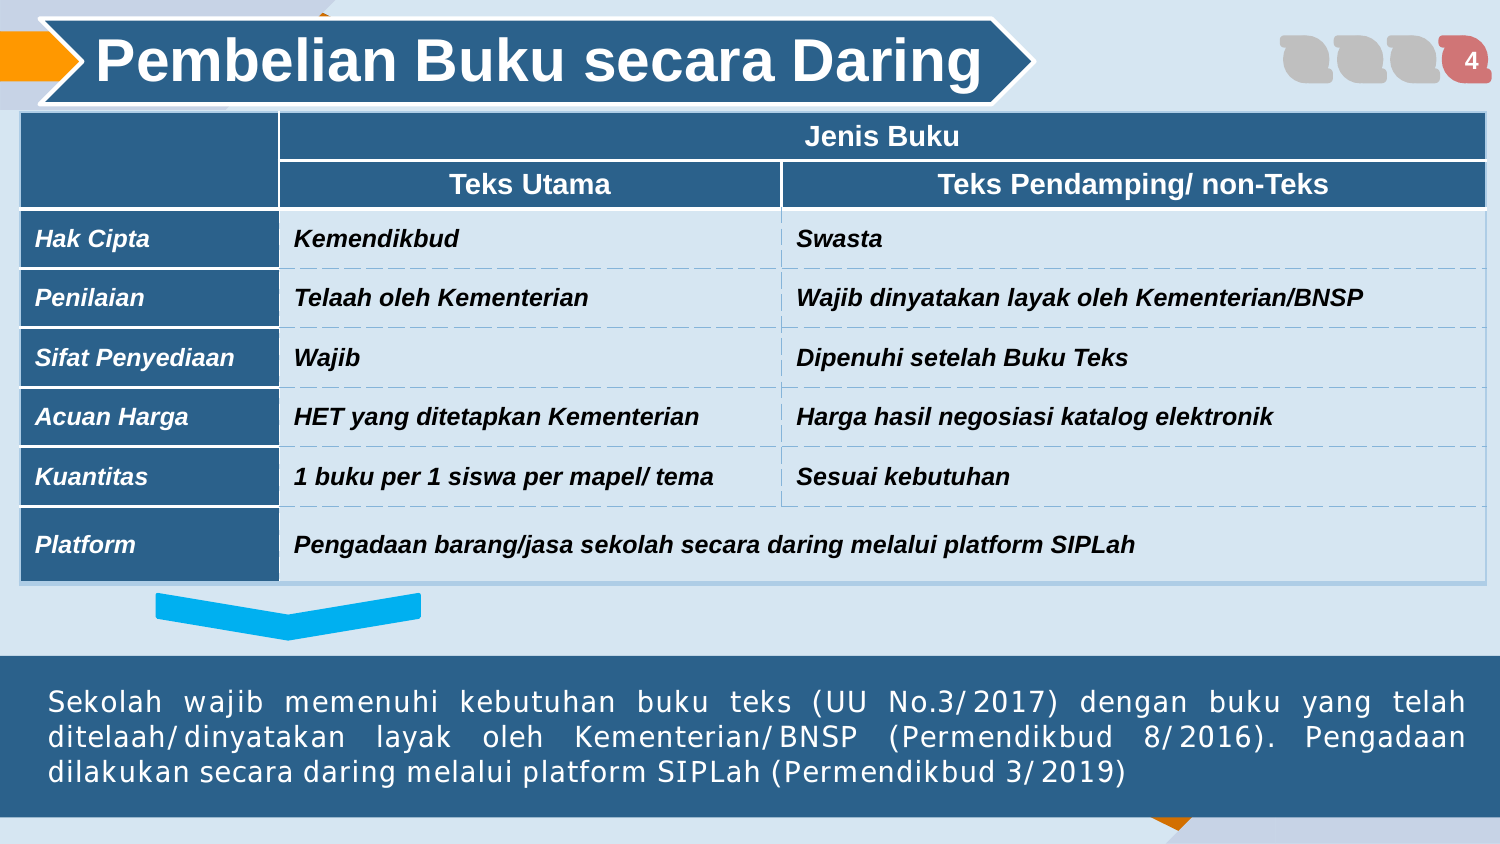

Pembelian Buku secara Daring

1

2

3

4

|  | Jenis Buku |  |
| --- | --- | --- |
|  | Teks Utama | Teks Pendamping/ non-Teks |
| Hak Cipta | Kemendikbud | Swasta |
| Penilaian | Telaah oleh Kementerian | Wajib dinyatakan layak oleh Kementerian/BNSP |
| Sifat Penyediaan | Wajib | Dipenuhi setelah Buku Teks |
| Acuan Harga | HET yang ditetapkan Kementerian | Harga hasil negosiasi katalog elektronik |
| Kuantitas | 1 buku per 1 siswa per mapel/ tema | Sesuai kebutuhan |
| Platform | Pengadaan barang/jasa sekolah secara daring melalui platform SIPLah |  |

Sekolah wajib memenuhi kebutuhan buku teks (UU No.3/2017) dengan buku yang telah ditelaah/dinyatakan layak oleh Kementerian/BNSP (Permendikbud 8/2016). Pengadaan dilakukan secara daring melalui platform SIPLah (Permendikbud 3/2019)